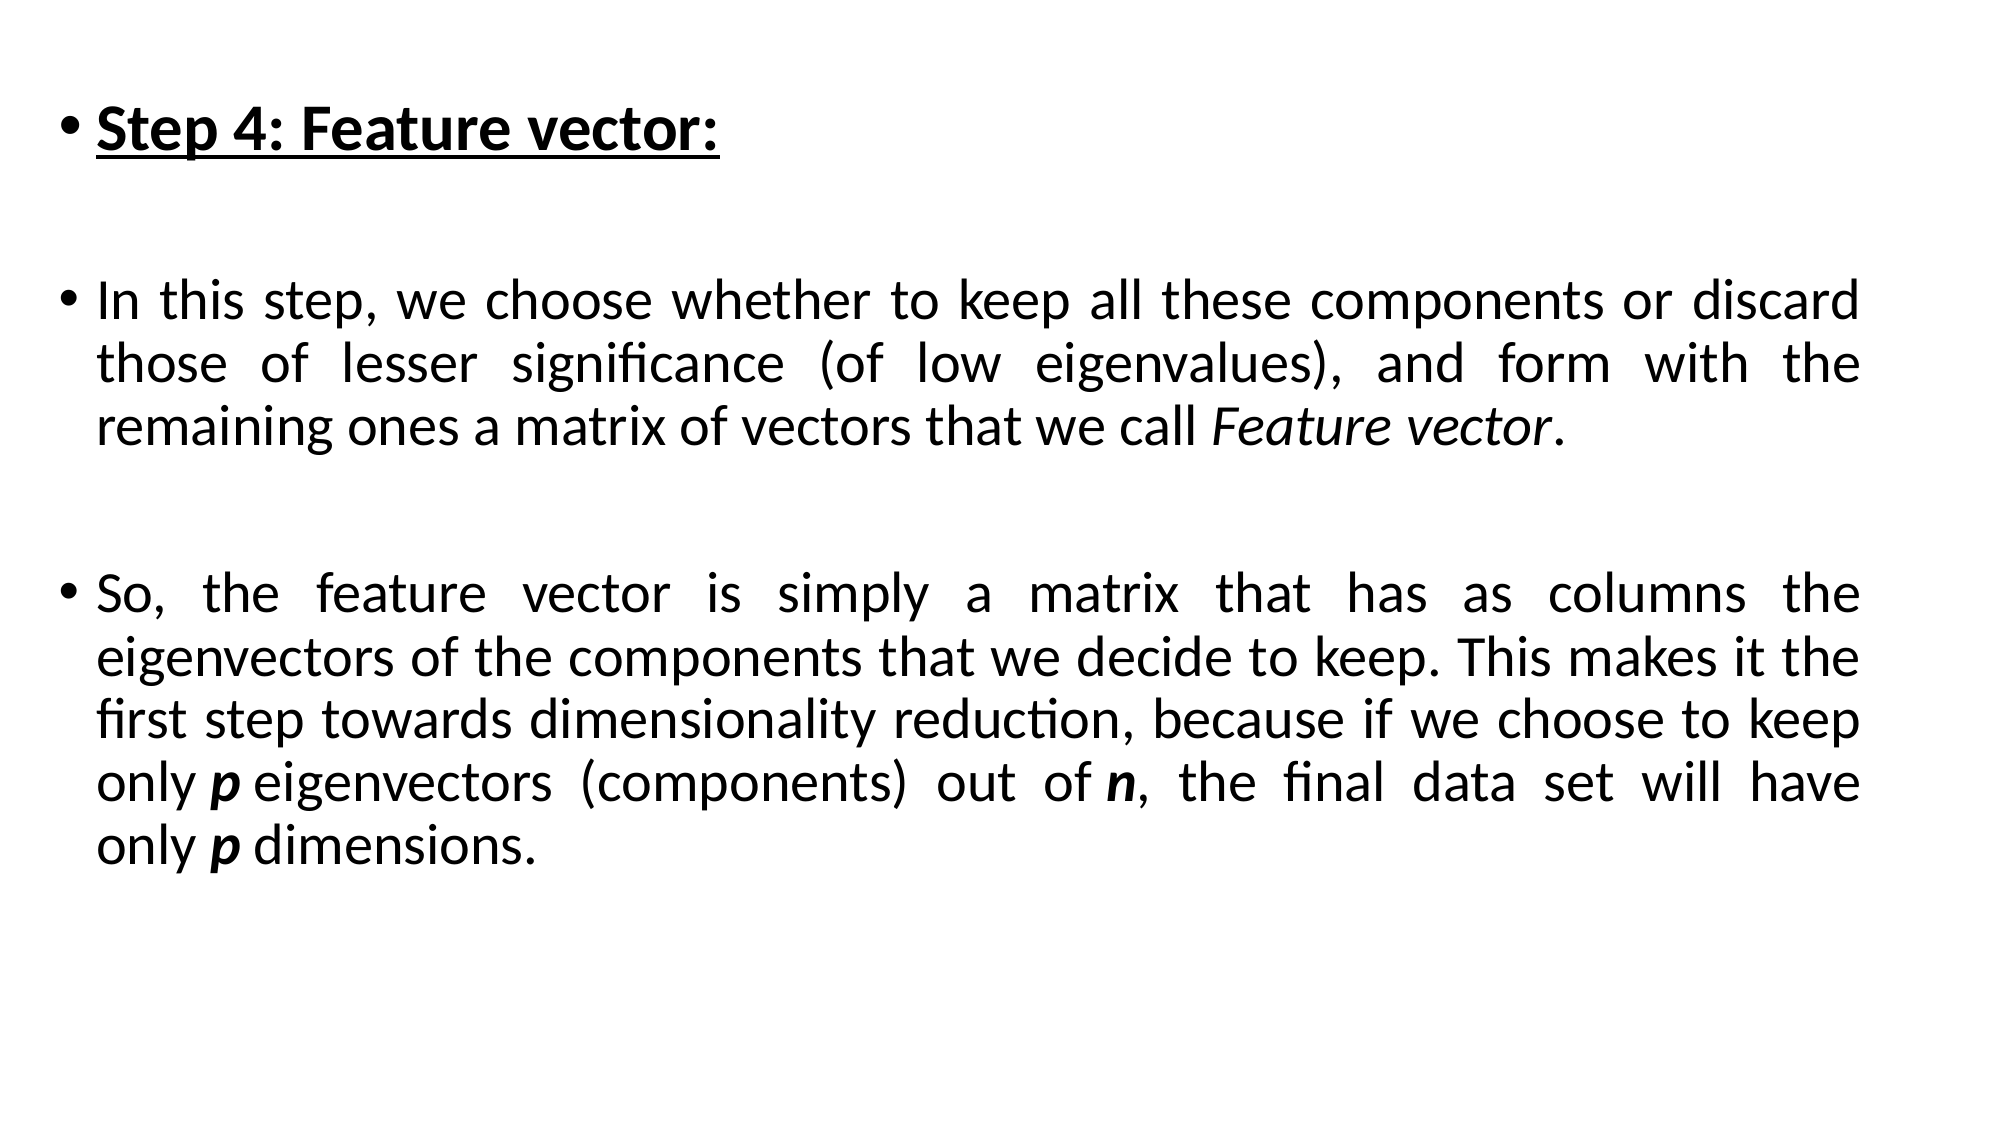

Step 4: Feature vector:

In this step, we choose whether to keep all these components or discard those of lesser significance (of low eigenvalues), and form with the remaining ones a matrix of vectors that we call Feature vector.

So, the feature vector is simply a matrix that has as columns the eigenvectors of the components that we decide to keep. This makes it the first step towards dimensionality reduction, because if we choose to keep only p eigenvectors (components) out of n, the final data set will have only p dimensions.